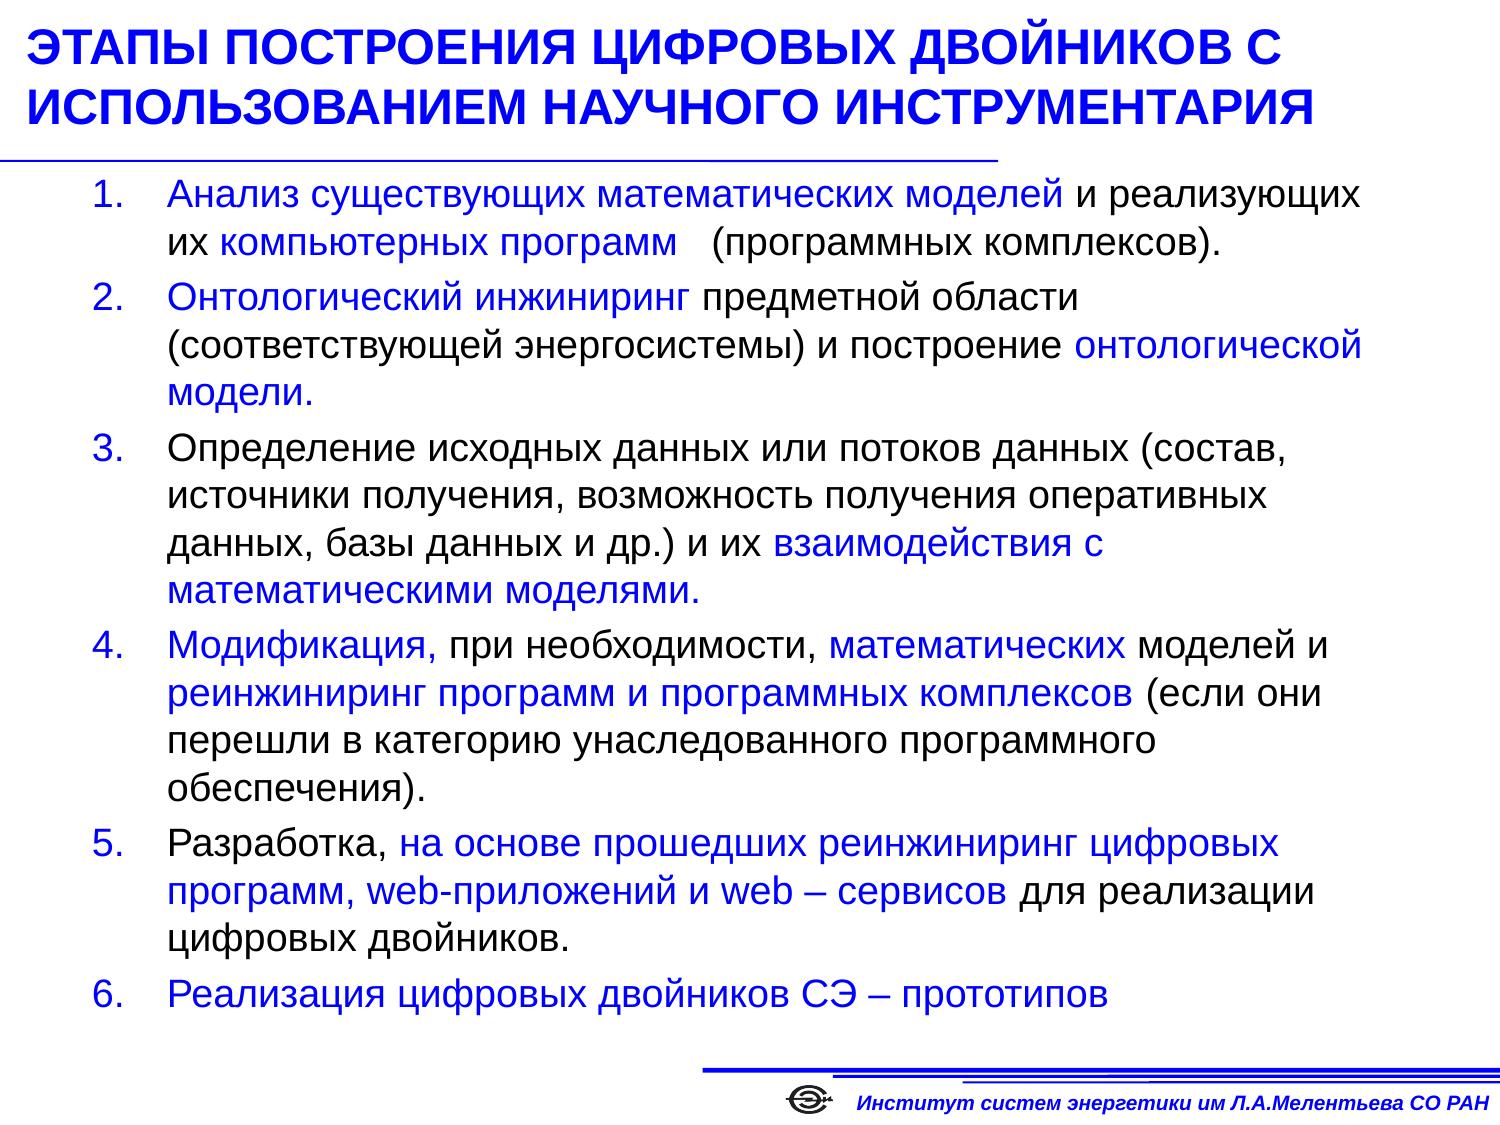

# ЭТАПЫ ПОСТРОЕНИЯ ЦИФРОВЫХ ДВОЙНИКОВ С ИСПОЛЬЗОВАНИЕМ НАУЧНОГО ИНСТРУМЕНТАРИЯ
Анализ существующих математических моделей и реализующих их компьютерных программ   (программных комплексов).
Онтологический инжиниринг предметной области (соответствующей энергосистемы) и построение онтологической модели.
Определение исходных данных или потоков данных (состав, источники получения, возможность получения оперативных данных, базы данных и др.) и их взаимодействия с математическими моделями.
Модификация, при необходимости, математических моделей и реинжиниринг программ и программных комплексов (если они перешли в категорию унаследованного программного обеспечения).
Разработка, на основе прошедших реинжиниринг цифровых программ, web-приложений и web – сервисов для реализации цифровых двойников.
Реализация цифровых двойников СЭ – прототипов